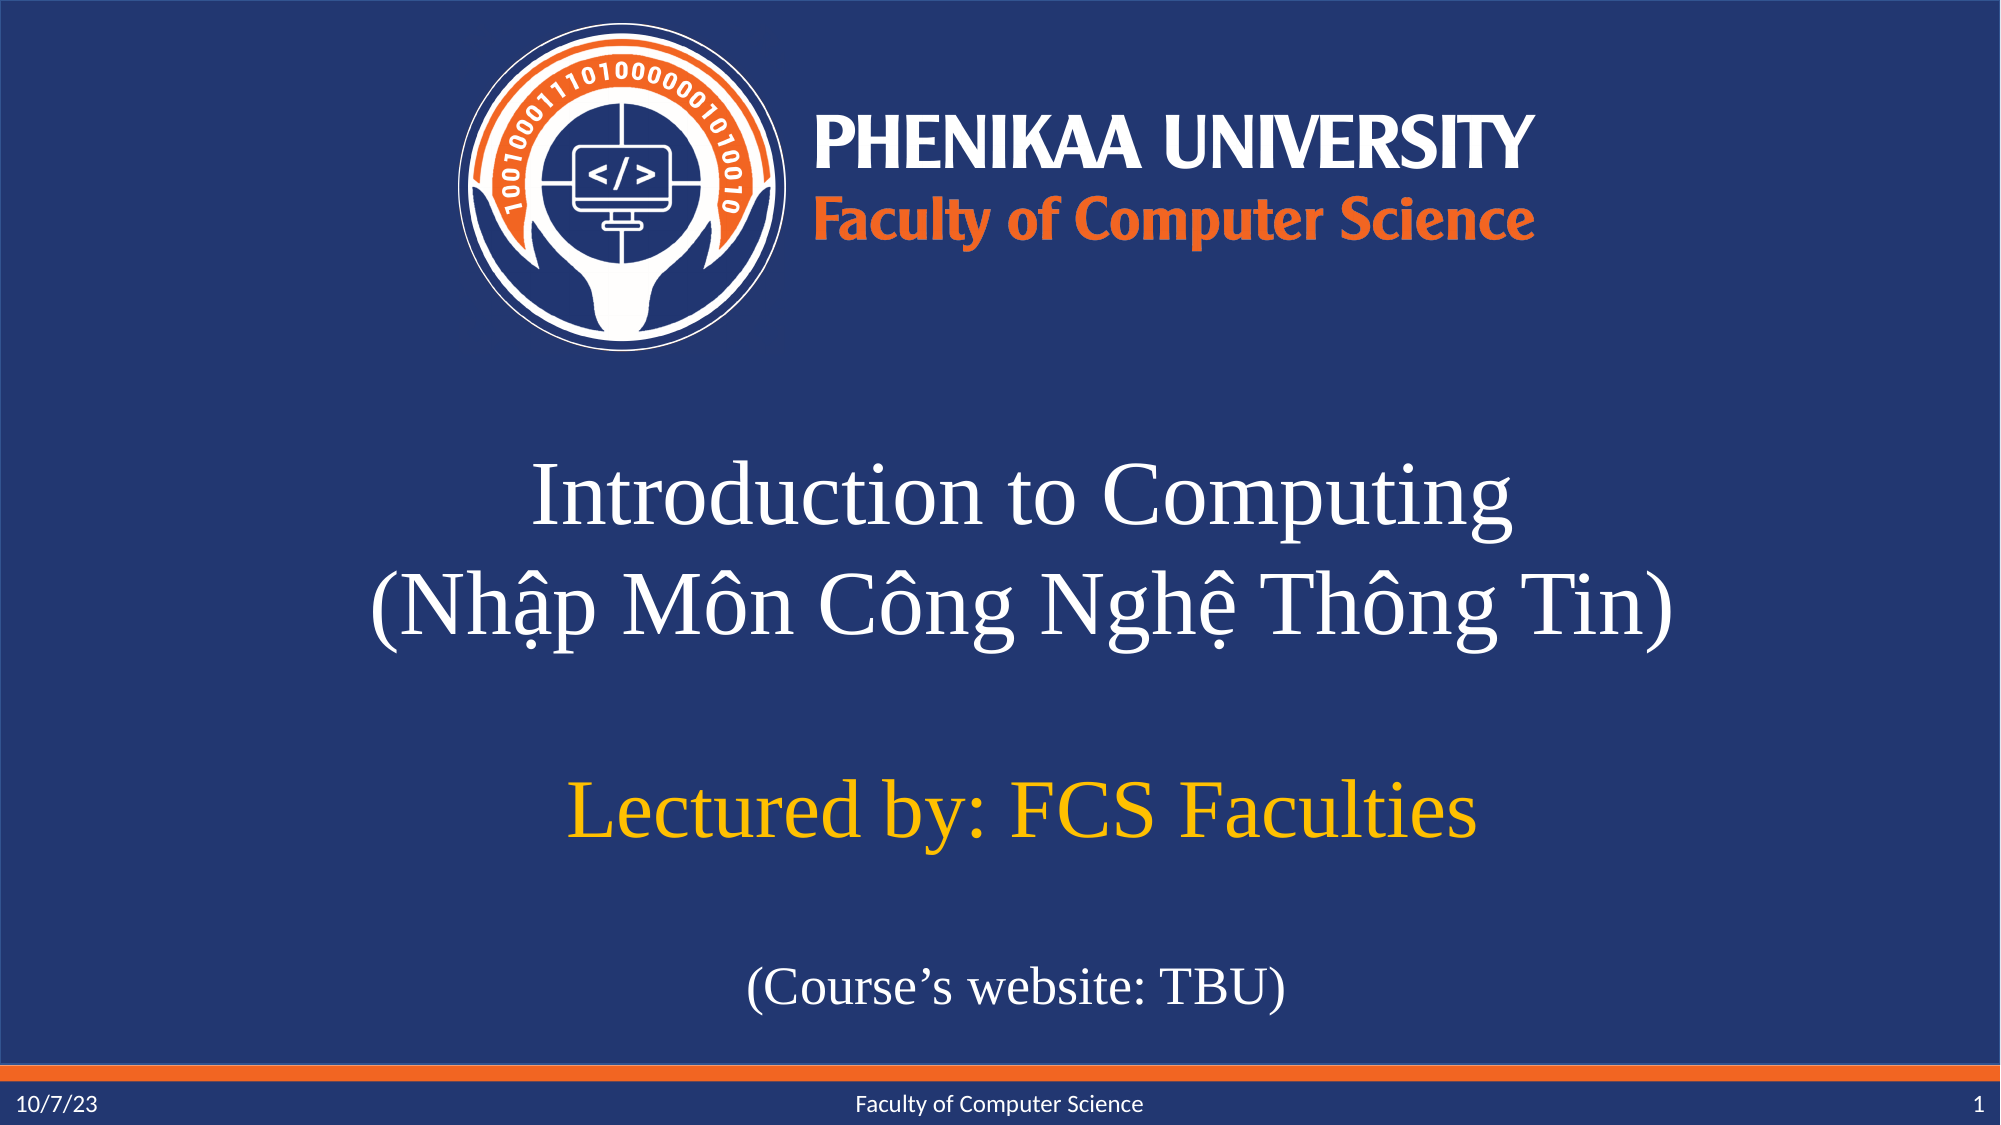

# Introduction to Computing (Nhập Môn Công Nghệ Thông Tin)
Lectured by: FCS Faculties
(Course’s website: TBU)
10/7/23
Faculty of Computer Science
1